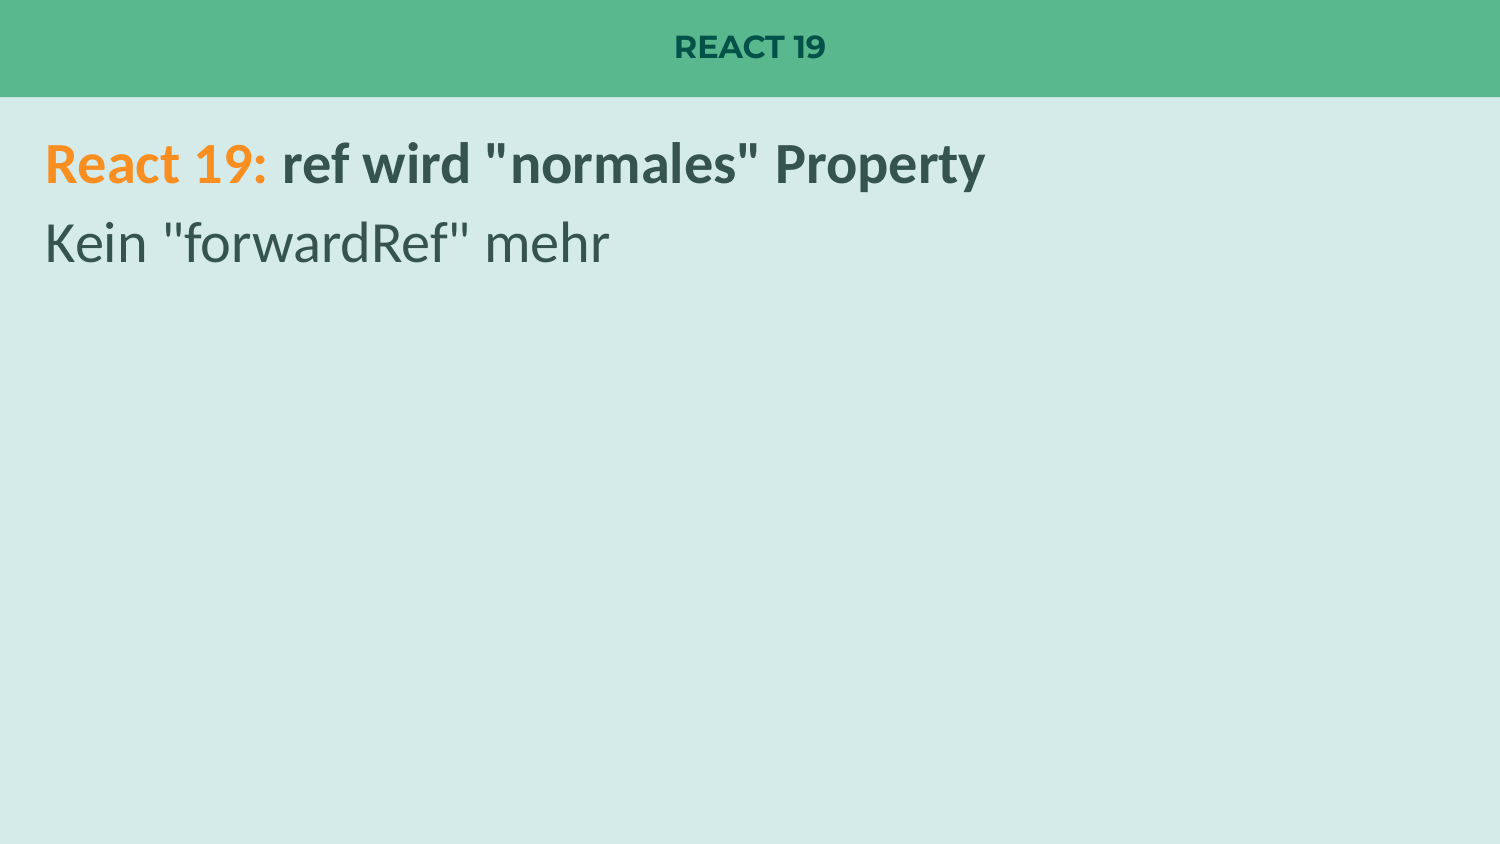

# React 19
React 19: ref wird "normales" Property
Kein "forwardRef" mehr